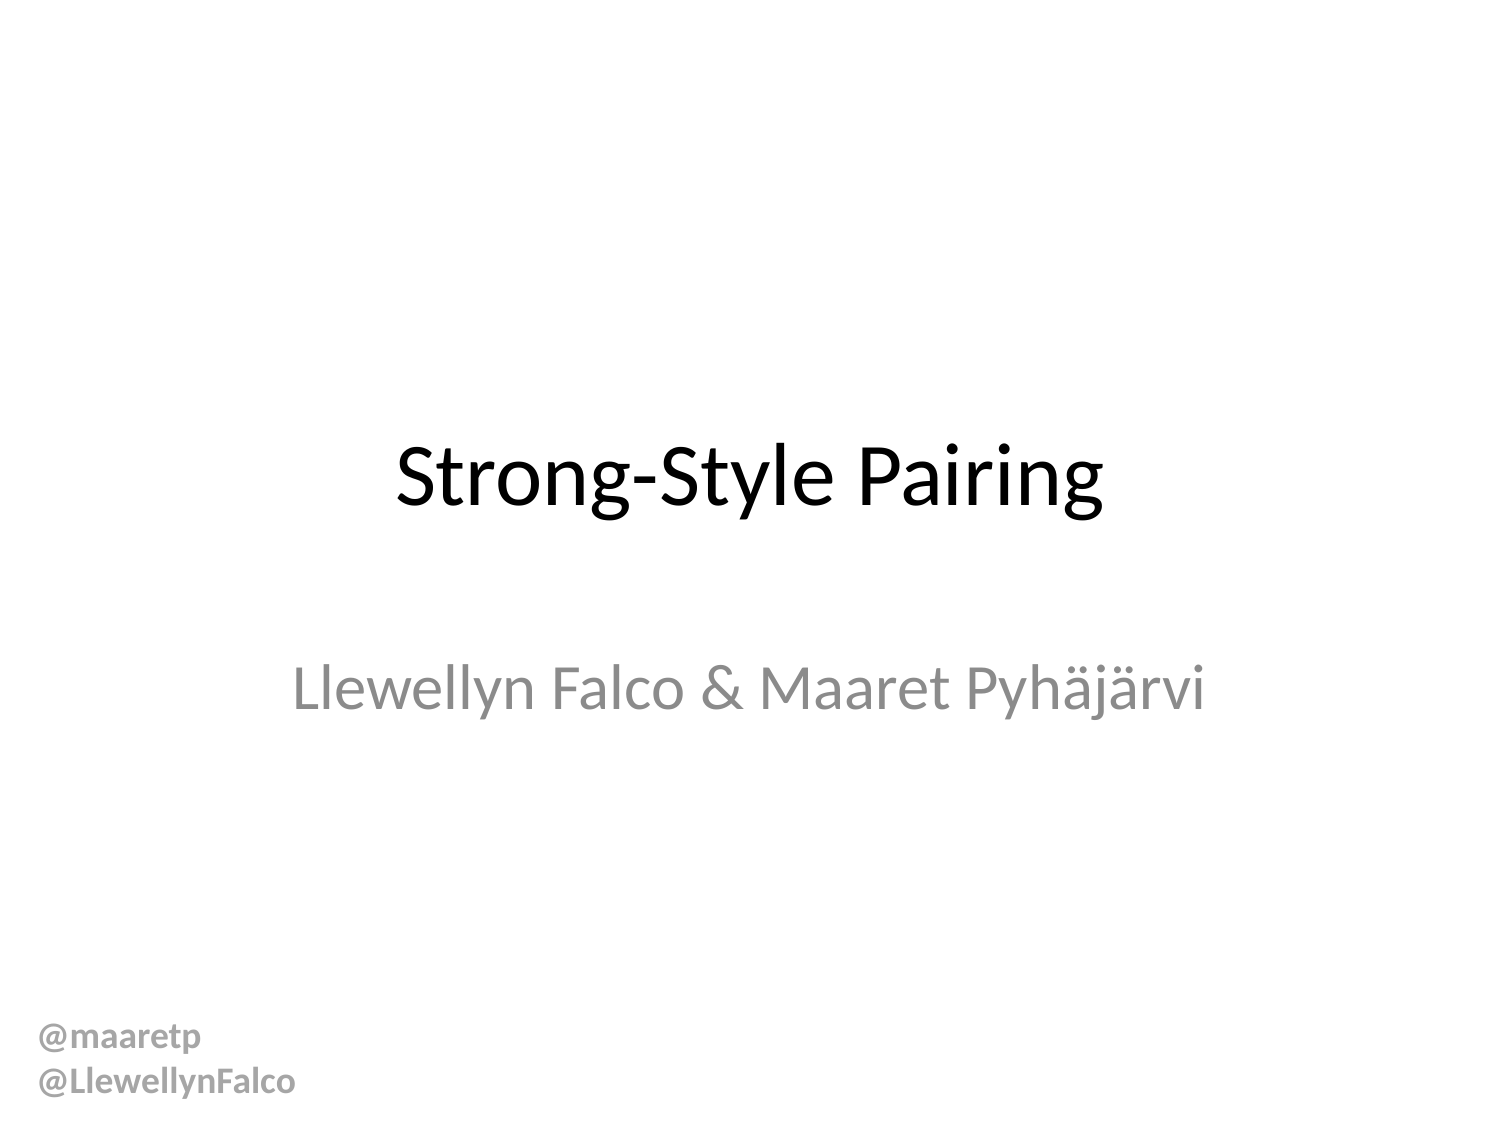

# Strong-Style Pairing
Llewellyn Falco & Maaret Pyhäjärvi